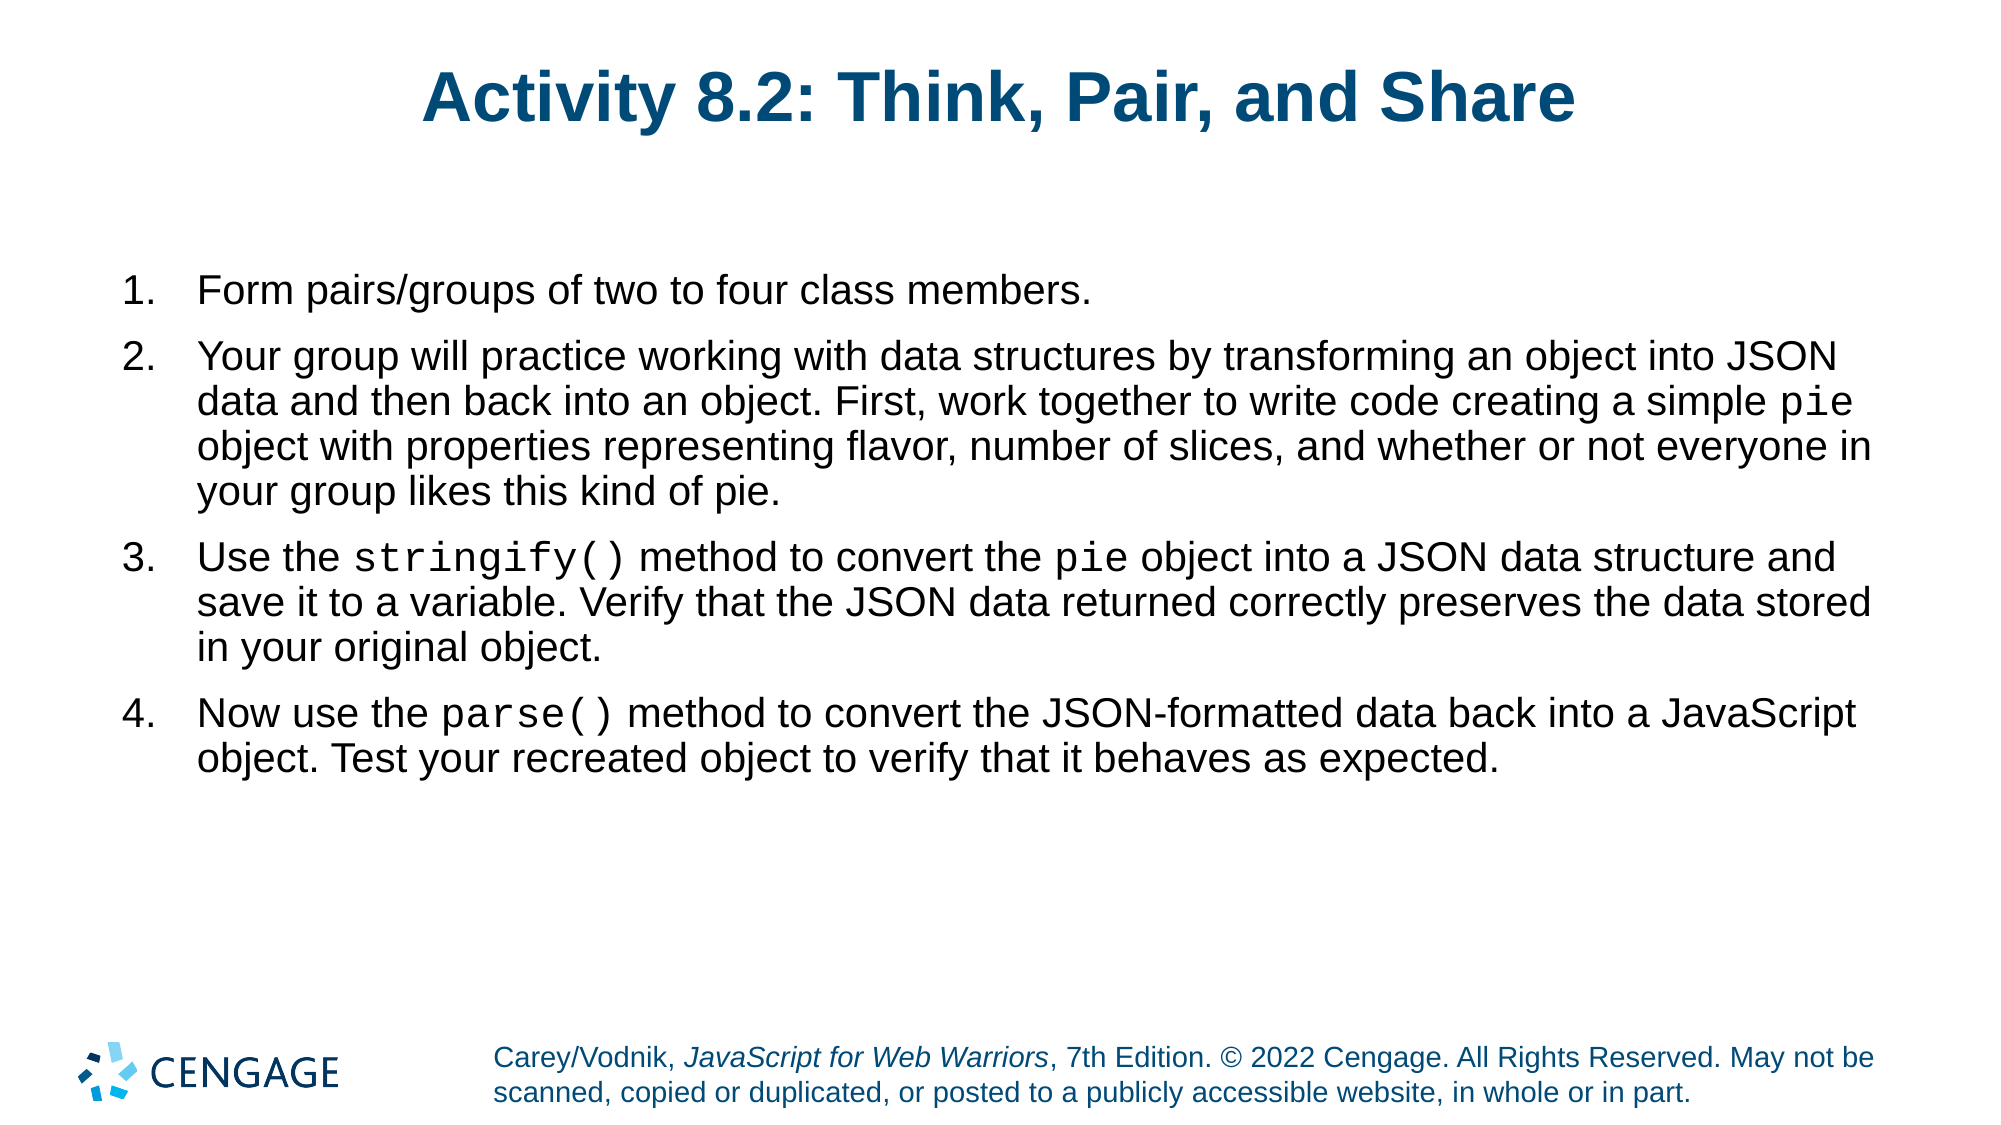

# Activity 8.2: Think, Pair, and Share
Form pairs/groups of two to four class members.
Your group will practice working with data structures by transforming an object into JSON data and then back into an object. First, work together to write code creating a simple pie object with properties representing flavor, number of slices, and whether or not everyone in your group likes this kind of pie.
Use the stringify() method to convert the pie object into a JSON data structure and save it to a variable. Verify that the JSON data returned correctly preserves the data stored in your original object.
Now use the parse() method to convert the JSON-formatted data back into a JavaScript object. Test your recreated object to verify that it behaves as expected.